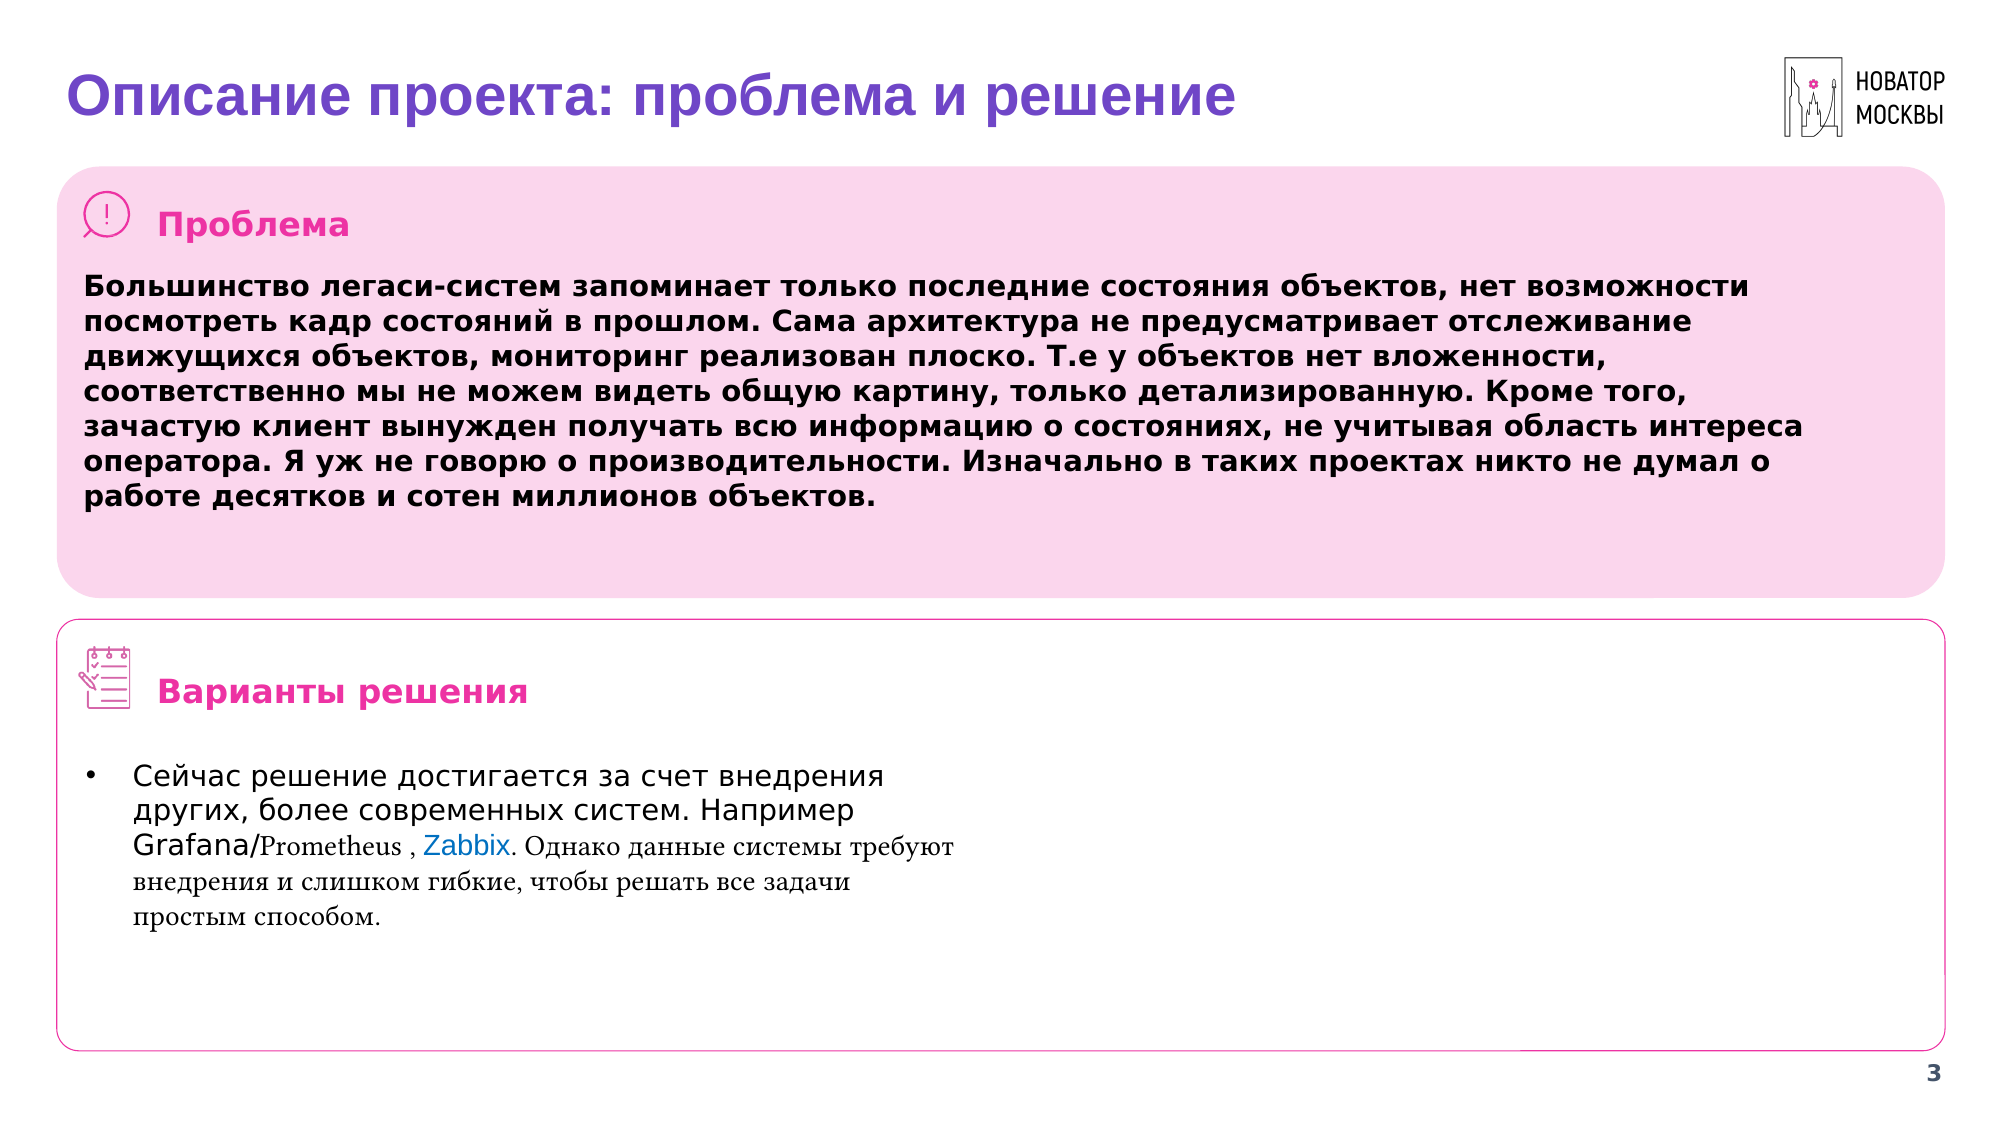

# Описание проекта: проблема и решение

Проблема
Большинство легаси-систем запоминает только последние состояния объектов, нет возможности посмотреть кадр состояний в прошлом. Сама архитектура не предусматривает отслеживание движущихся объектов, мониторинг реализован плоско. Т.е у объектов нет вложенности, соответственно мы не можем видеть общую картину, только детализированную. Кроме того, зачастую клиент вынужден получать всю информацию о состояниях, не учитывая область интереса оператора. Я уж не говорю о производительности. Изначально в таких проектах никто не думал о работе десятков и сотен миллионов объектов.

Варианты решения
Сейчас решение достигается за счет внедрения других, более современных систем. Например Grafana/Prometheus , Zabbix. Однако данные системы требуют внедрения и слишком гибкие, чтобы решать все задачи простым способом.

3